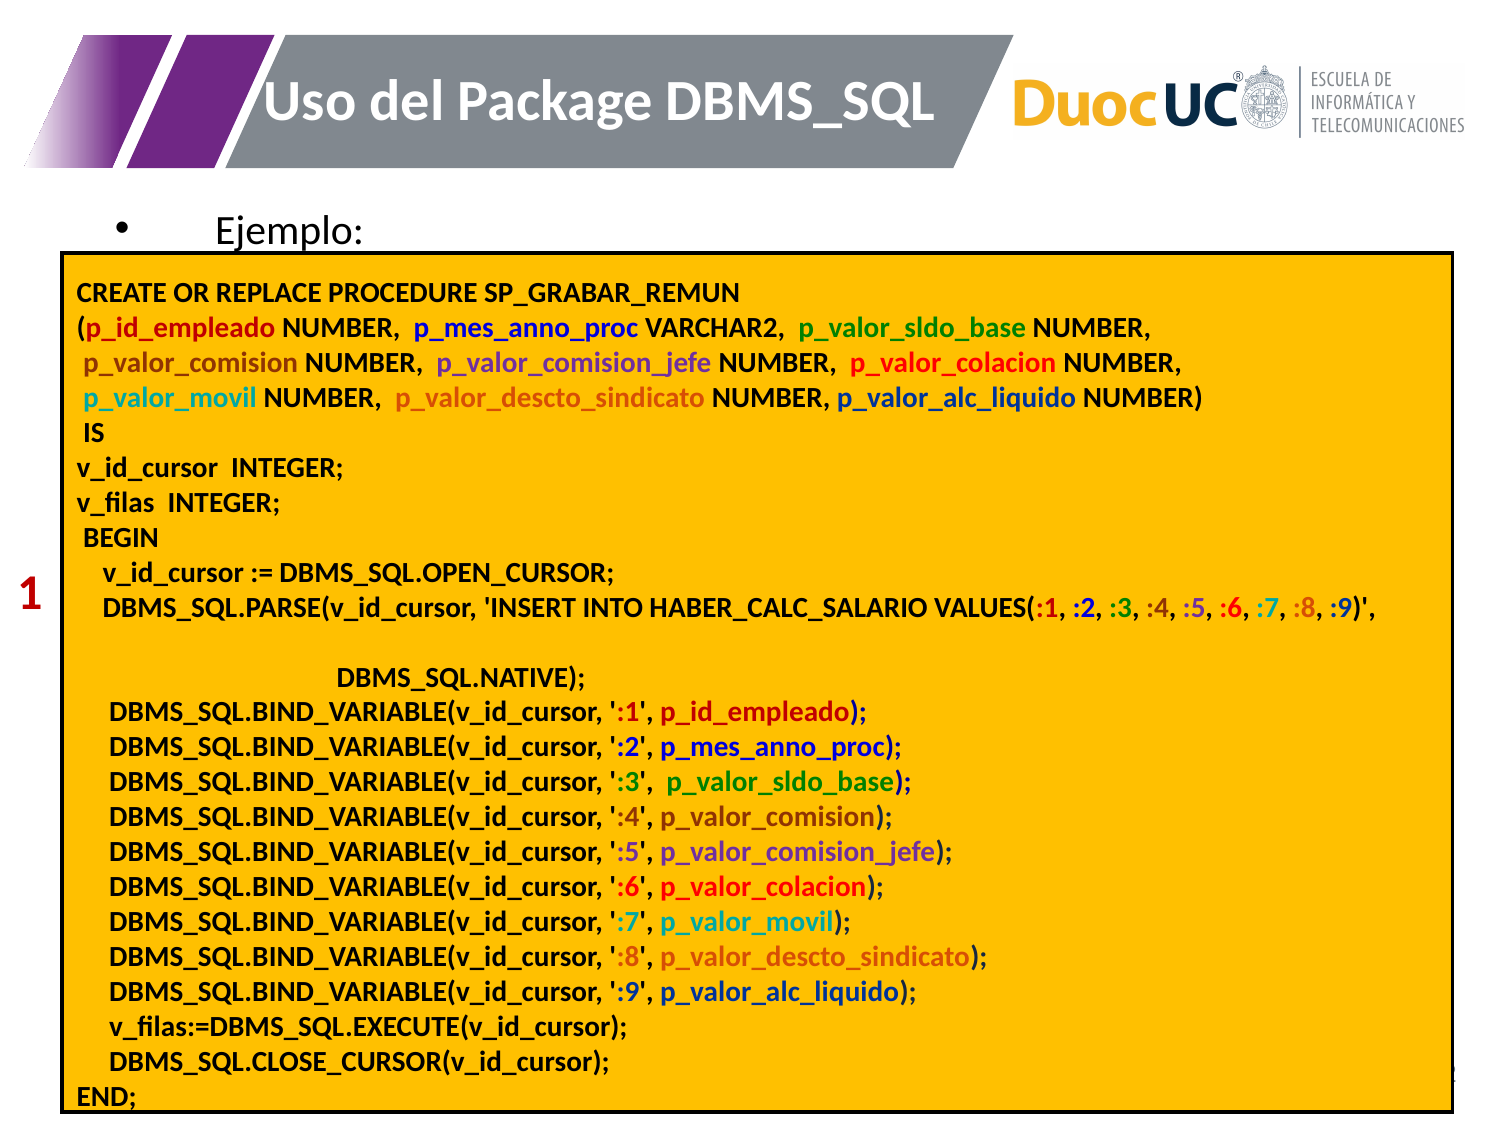

# Uso del Package DBMS_SQL
Ejemplo:

CREATE OR REPLACE PROCEDURE SP_GRABAR_REMUN
(p_id_empleado NUMBER,  p_mes_anno_proc VARCHAR2,  p_valor_sldo_base NUMBER,
 p_valor_comision NUMBER,  p_valor_comision_jefe NUMBER,  p_valor_colacion NUMBER,
 p_valor_movil NUMBER,  p_valor_descto_sindicato NUMBER, p_valor_alc_liquido NUMBER)
 IS
v_id_cursor  INTEGER;
v_filas  INTEGER;
 BEGIN
    v_id_cursor := DBMS_SQL.OPEN_CURSOR;
    DBMS_SQL.PARSE(v_id_cursor, 'INSERT INTO HABER_CALC_SALARIO VALUES(:1, :2, :3, :4, :5, :6, :7, :8, :9)',
                                        DBMS_SQL.NATIVE);
     DBMS_SQL.BIND_VARIABLE(v_id_cursor, ':1', p_id_empleado);
     DBMS_SQL.BIND_VARIABLE(v_id_cursor, ':2', p_mes_anno_proc);
     DBMS_SQL.BIND_VARIABLE(v_id_cursor, ':3',  p_valor_sldo_base);
     DBMS_SQL.BIND_VARIABLE(v_id_cursor, ':4', p_valor_comision);
     DBMS_SQL.BIND_VARIABLE(v_id_cursor, ':5', p_valor_comision_jefe);
     DBMS_SQL.BIND_VARIABLE(v_id_cursor, ':6', p_valor_colacion);
     DBMS_SQL.BIND_VARIABLE(v_id_cursor, ':7', p_valor_movil);
     DBMS_SQL.BIND_VARIABLE(v_id_cursor, ':8', p_valor_descto_sindicato);
     DBMS_SQL.BIND_VARIABLE(v_id_cursor, ':9', p_valor_alc_liquido);
     v_filas:=DBMS_SQL.EXECUTE(v_id_cursor);
     DBMS_SQL.CLOSE_CURSOR(v_id_cursor);
END;
1